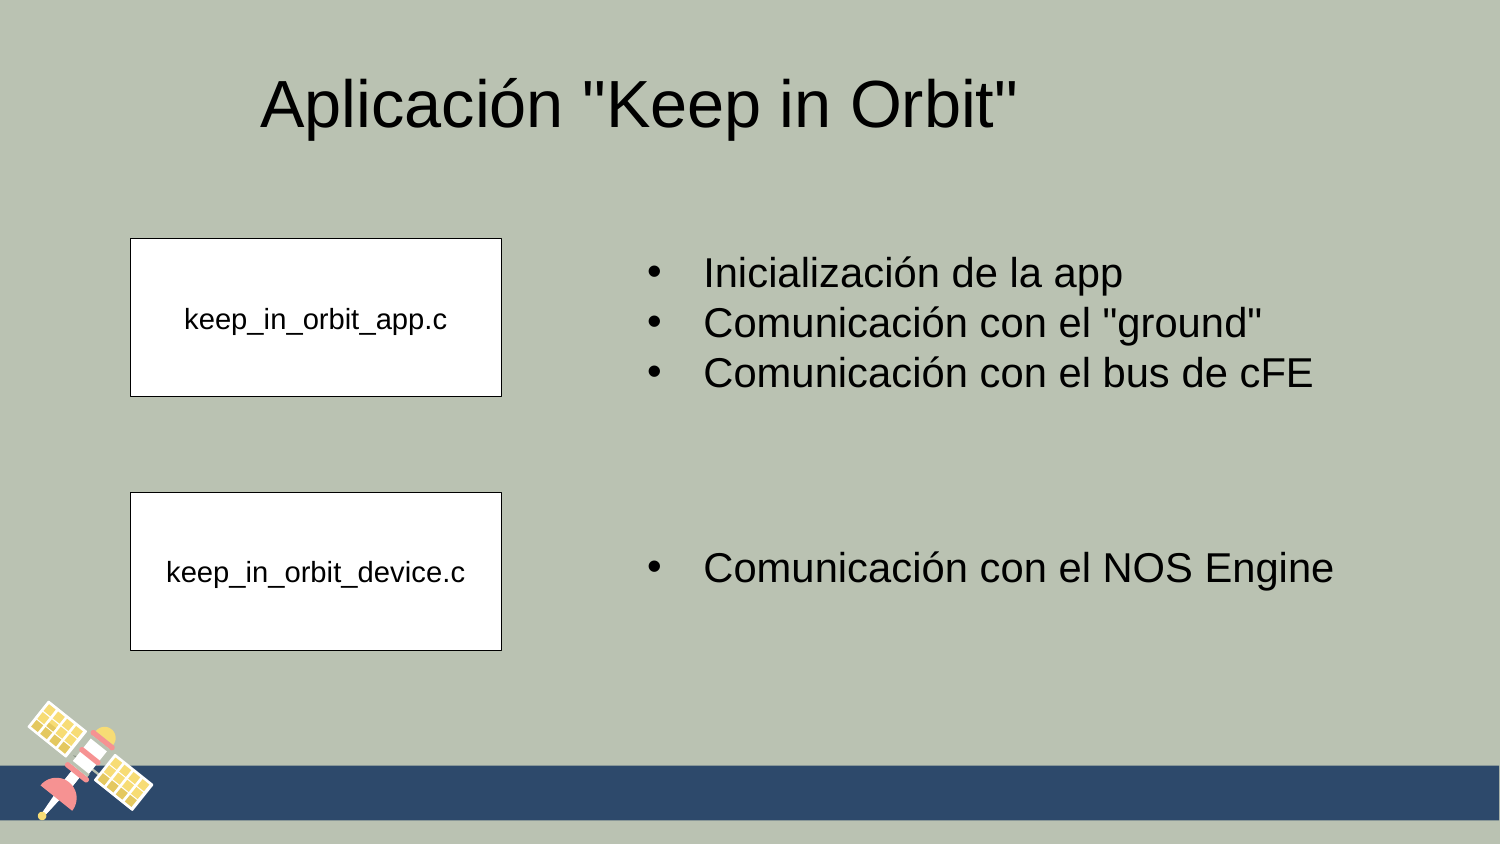

Aplicación "Keep in Orbit"
Inicialización de la app
Comunicación con el "ground"
Comunicación con el bus de cFE

keep_in_orbit_app.c
keep_in_orbit_device.c
Comunicación con el NOS Engine